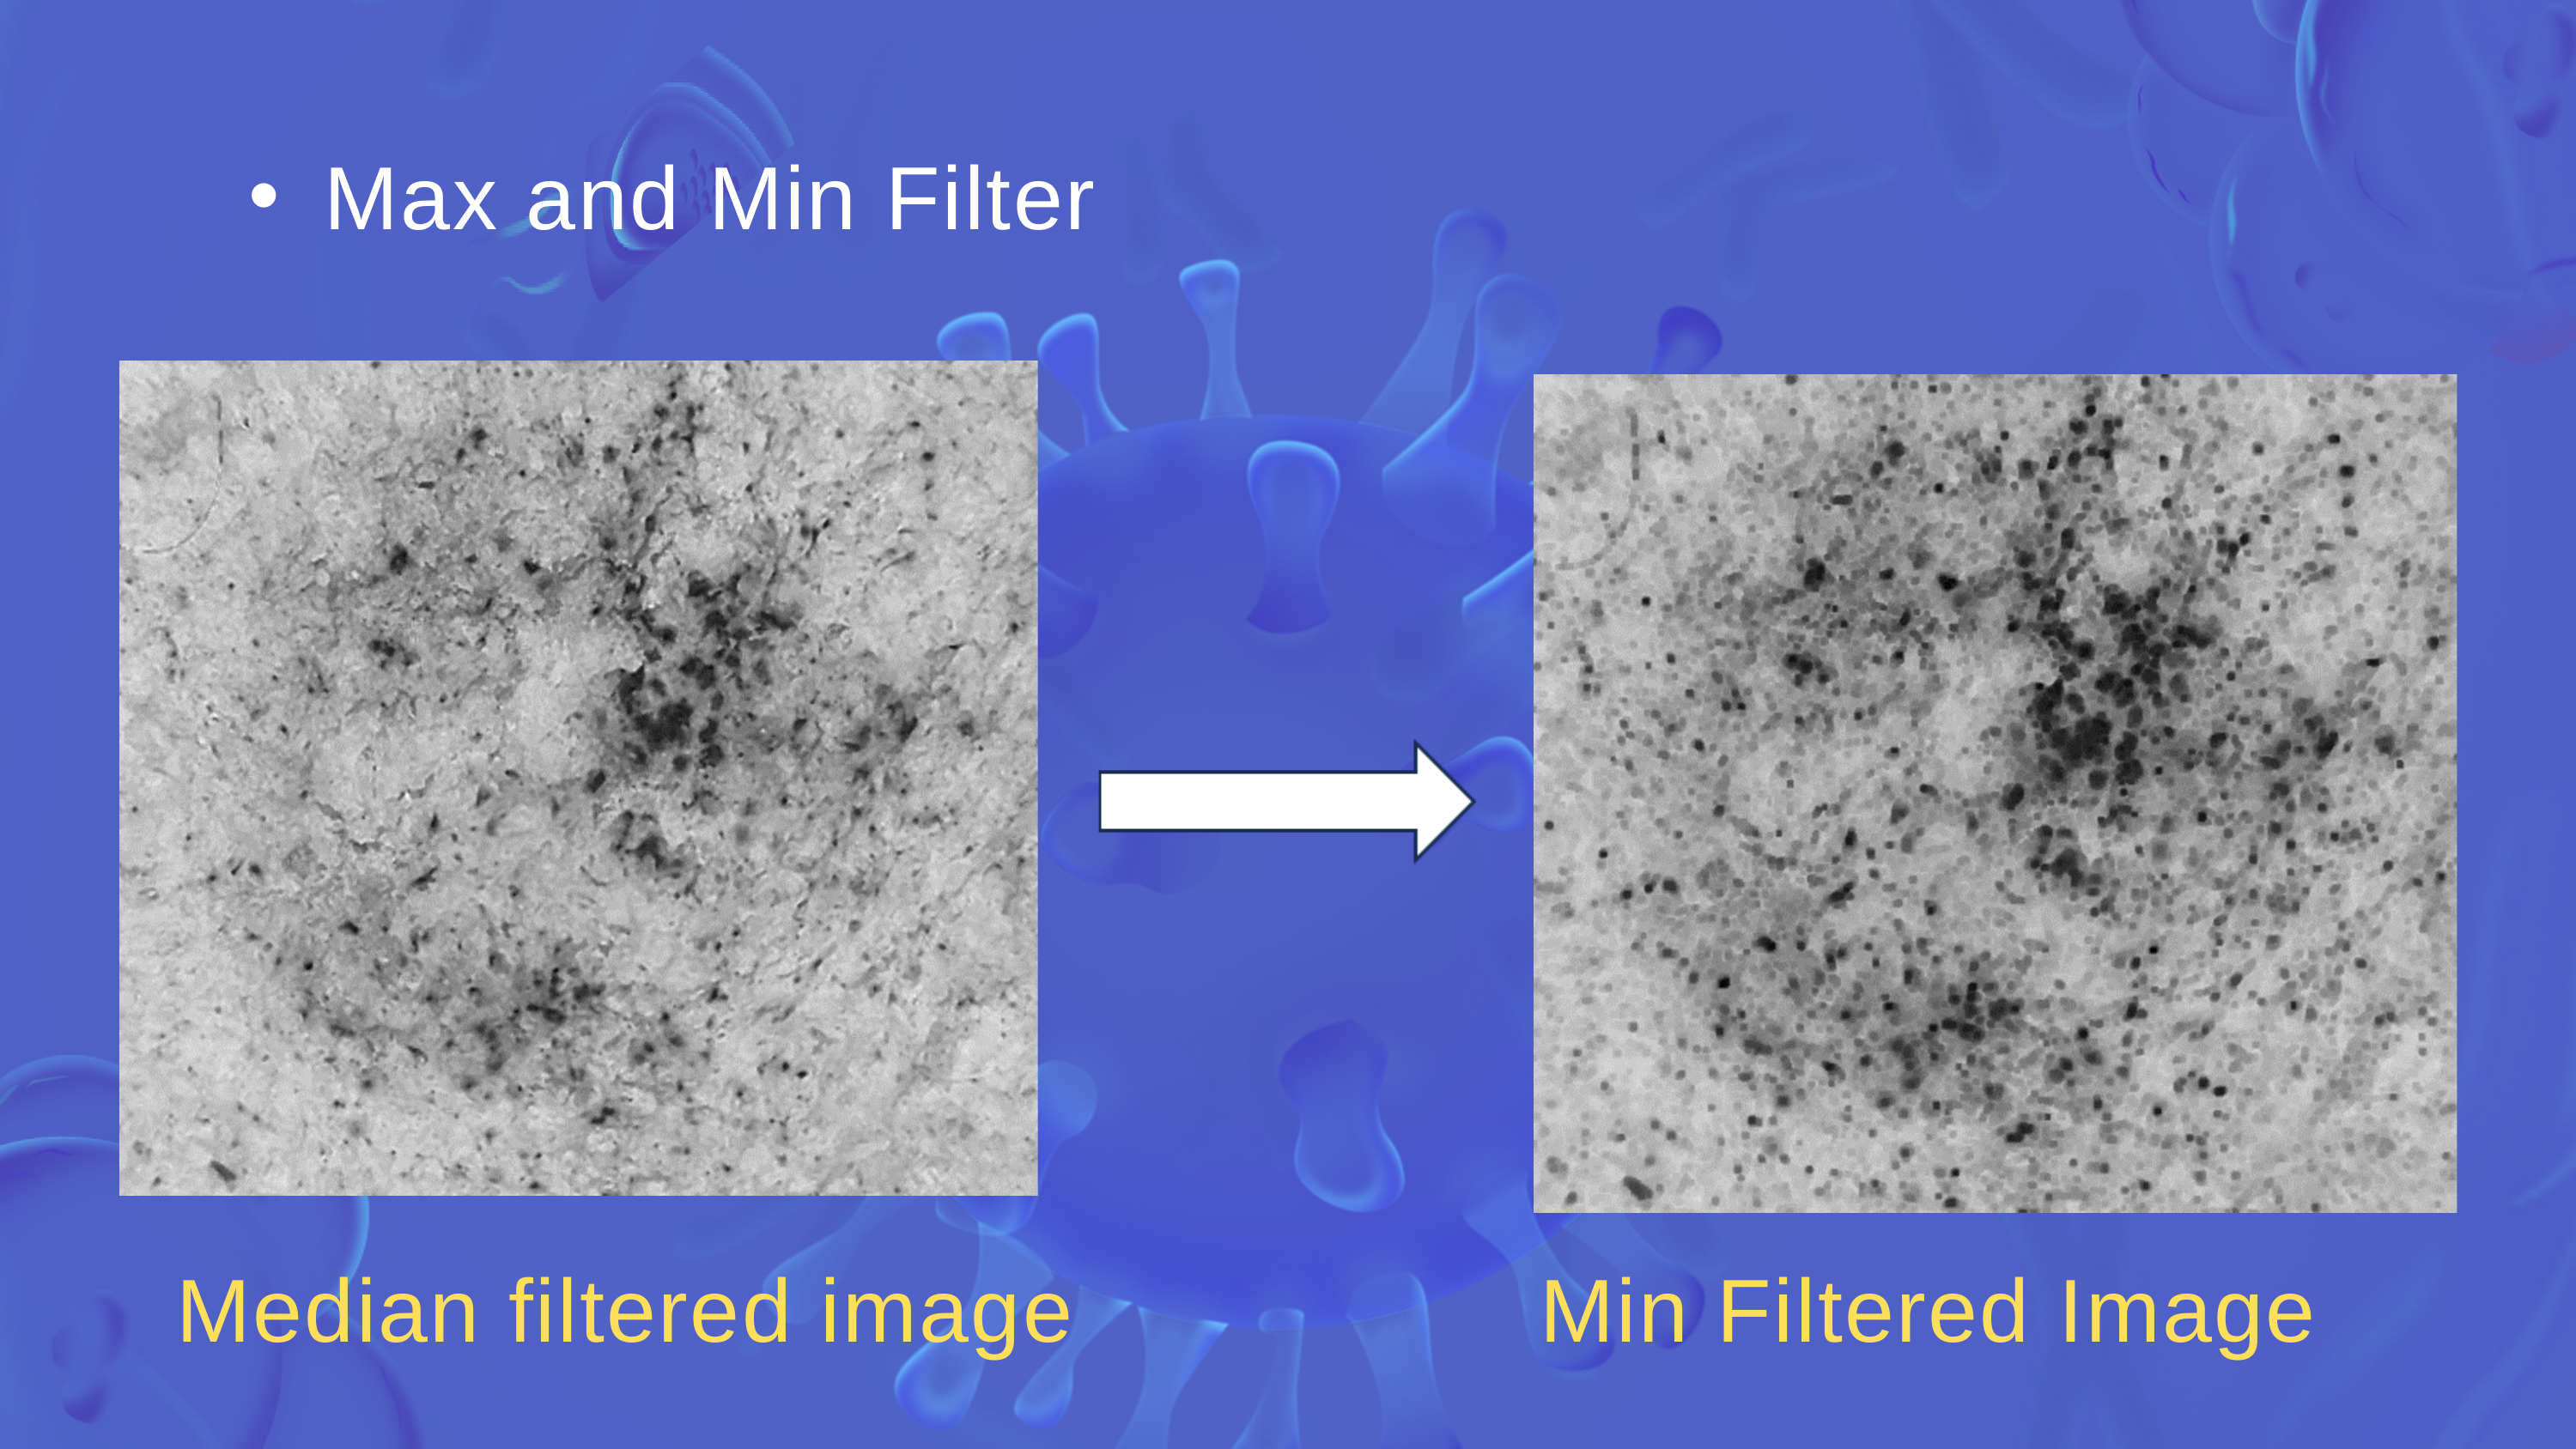

Max and Min Filter

Median filtered image

Min Filtered Image